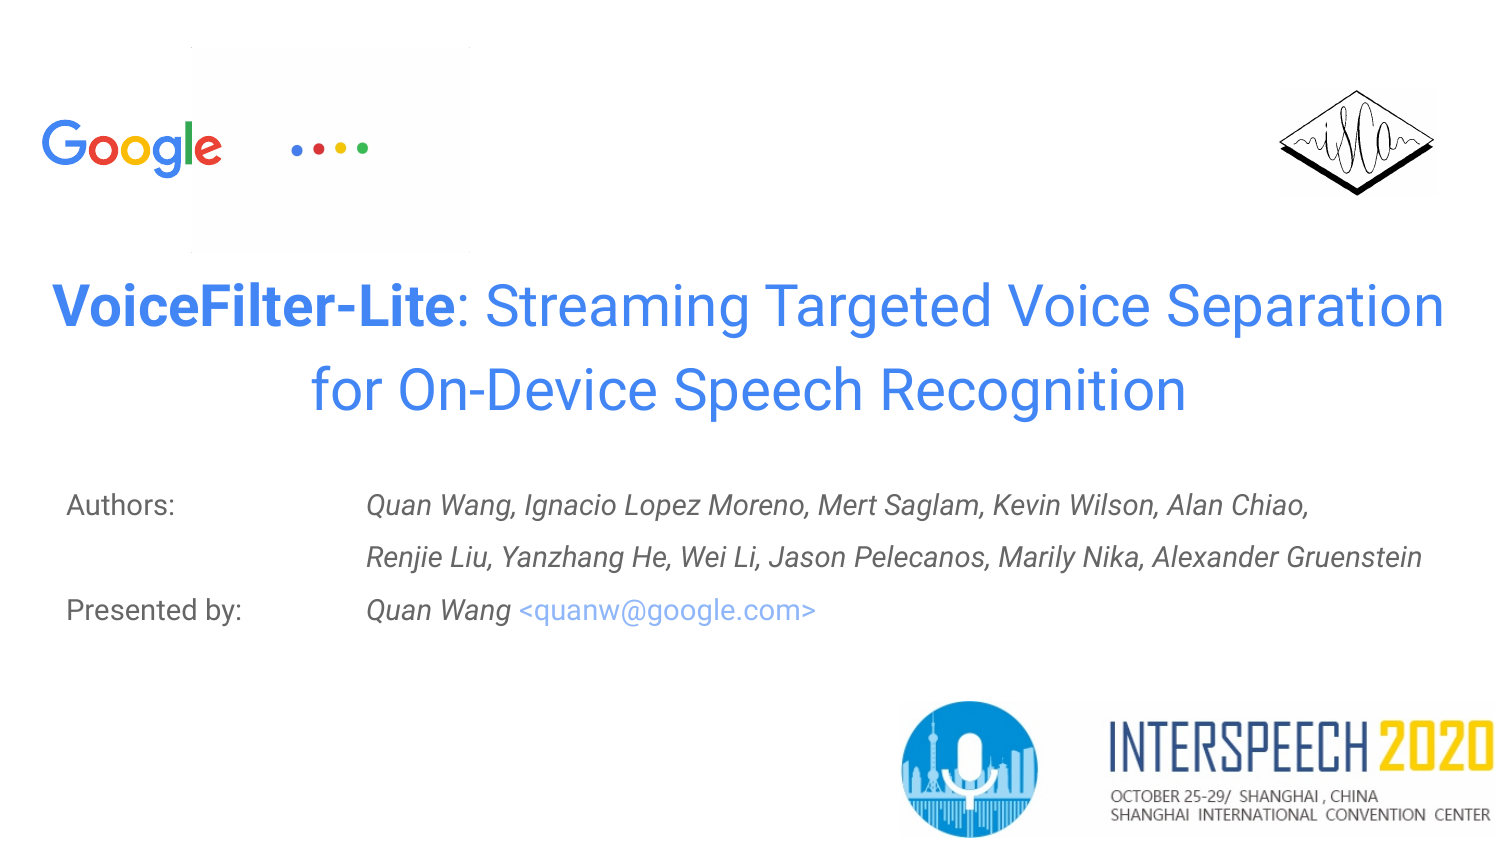

# VoiceFilter-Lite: Streaming Targeted Voice Separation for On-Device Speech Recognition
Authors:		Quan Wang, Ignacio Lopez Moreno, Mert Saglam, Kevin Wilson, Alan Chiao,
		Renjie Liu, Yanzhang He, Wei Li, Jason Pelecanos, Marily Nika, Alexander Gruenstein
Presented by: 	Quan Wang <quanw@google.com>